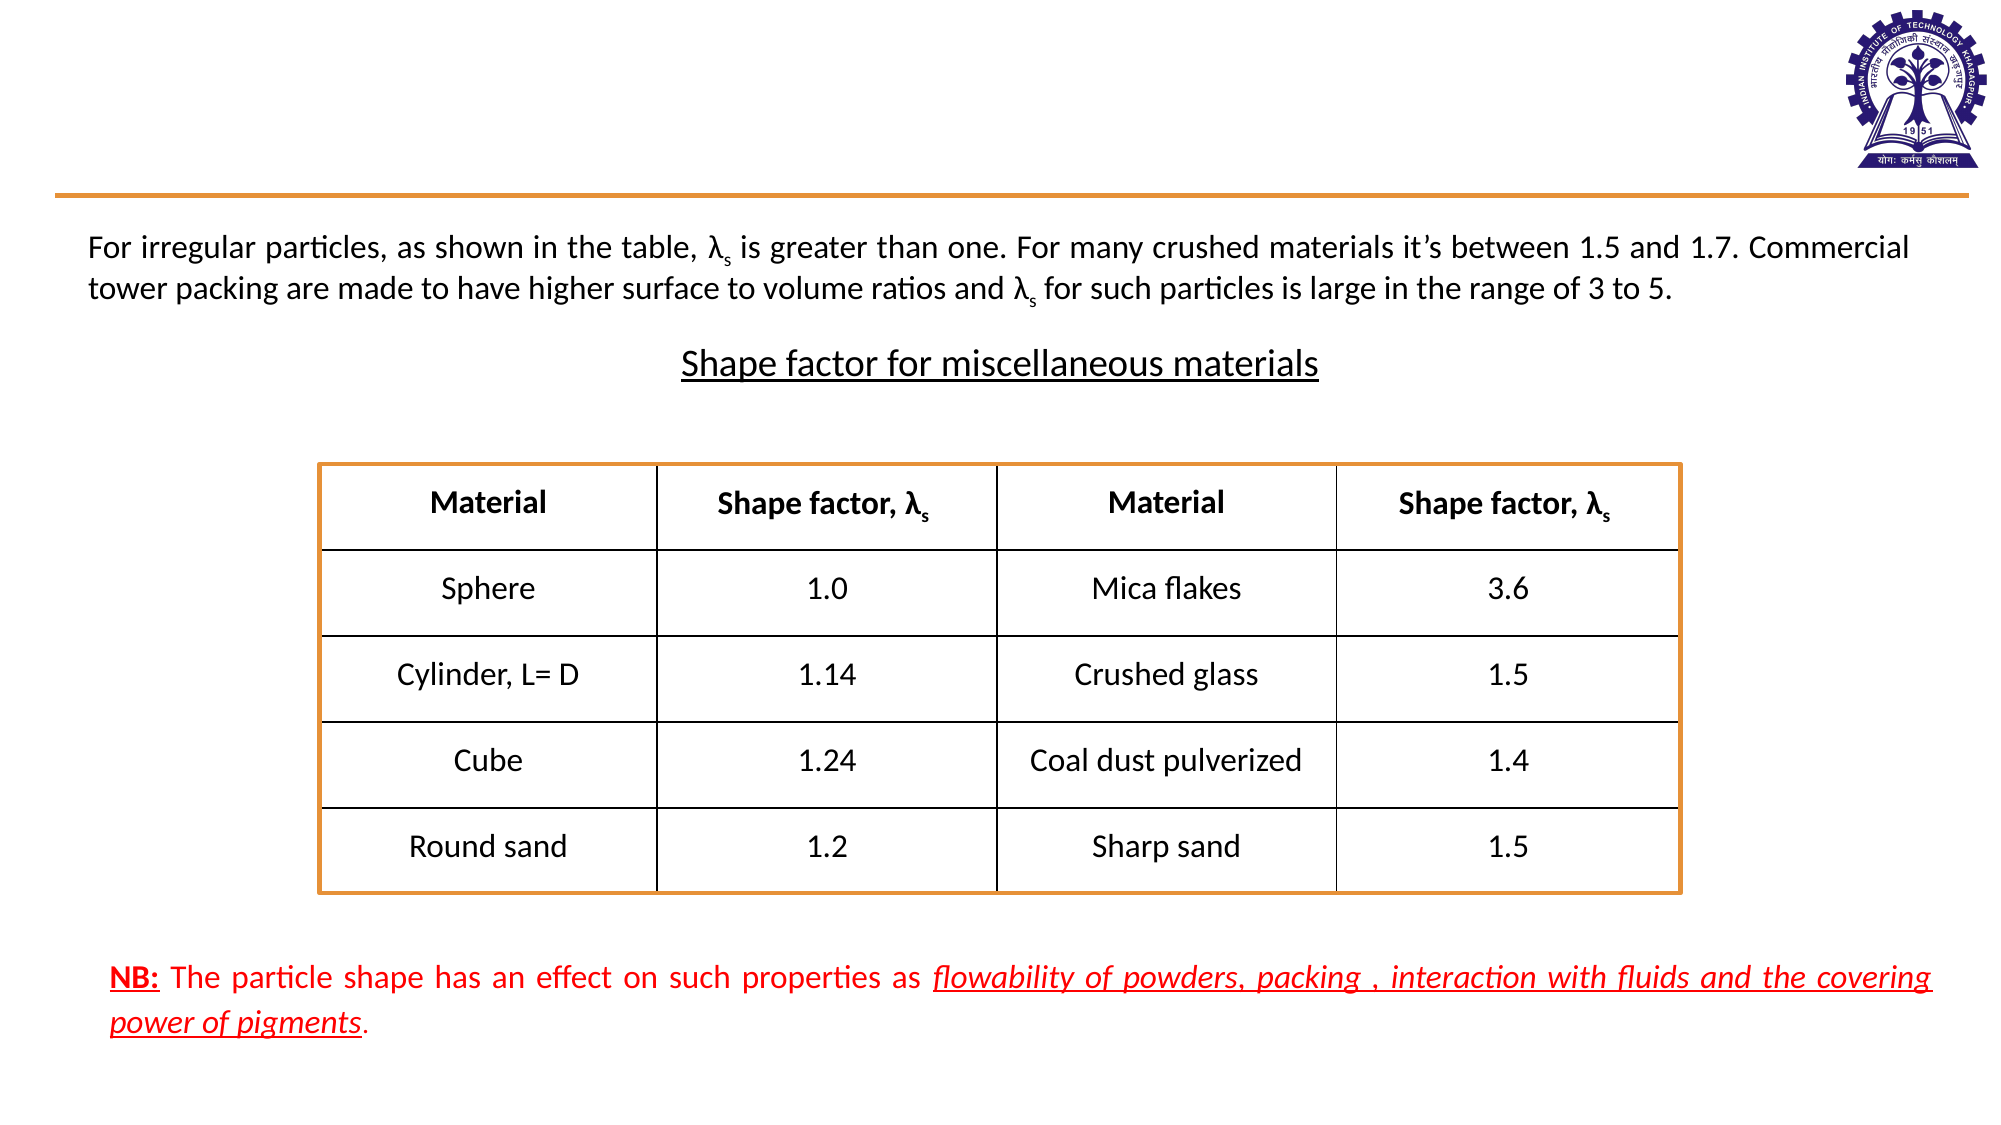

For irregular particles, as shown in the table, λs is greater than one. For many crushed materials it’s between 1.5 and 1.7. Commercial tower packing are made to have higher surface to volume ratios and λs for such particles is large in the range of 3 to 5.

Shape factor for miscellaneous materials

| Material | Shape factor, λs | Material | Shape factor, λs |
| --- | --- | --- | --- |
| Sphere | 1.0 | Mica flakes | 3.6 |
| Cylinder, L= D | 1.14 | Crushed glass | 1.5 |
| Cube | 1.24 | Coal dust pulverized | 1.4 |
| Round sand | 1.2 | Sharp sand | 1.5 |
NB: The particle shape has an effect on such properties as flowability of powders, packing , interaction with fluids and the covering power of pigments.